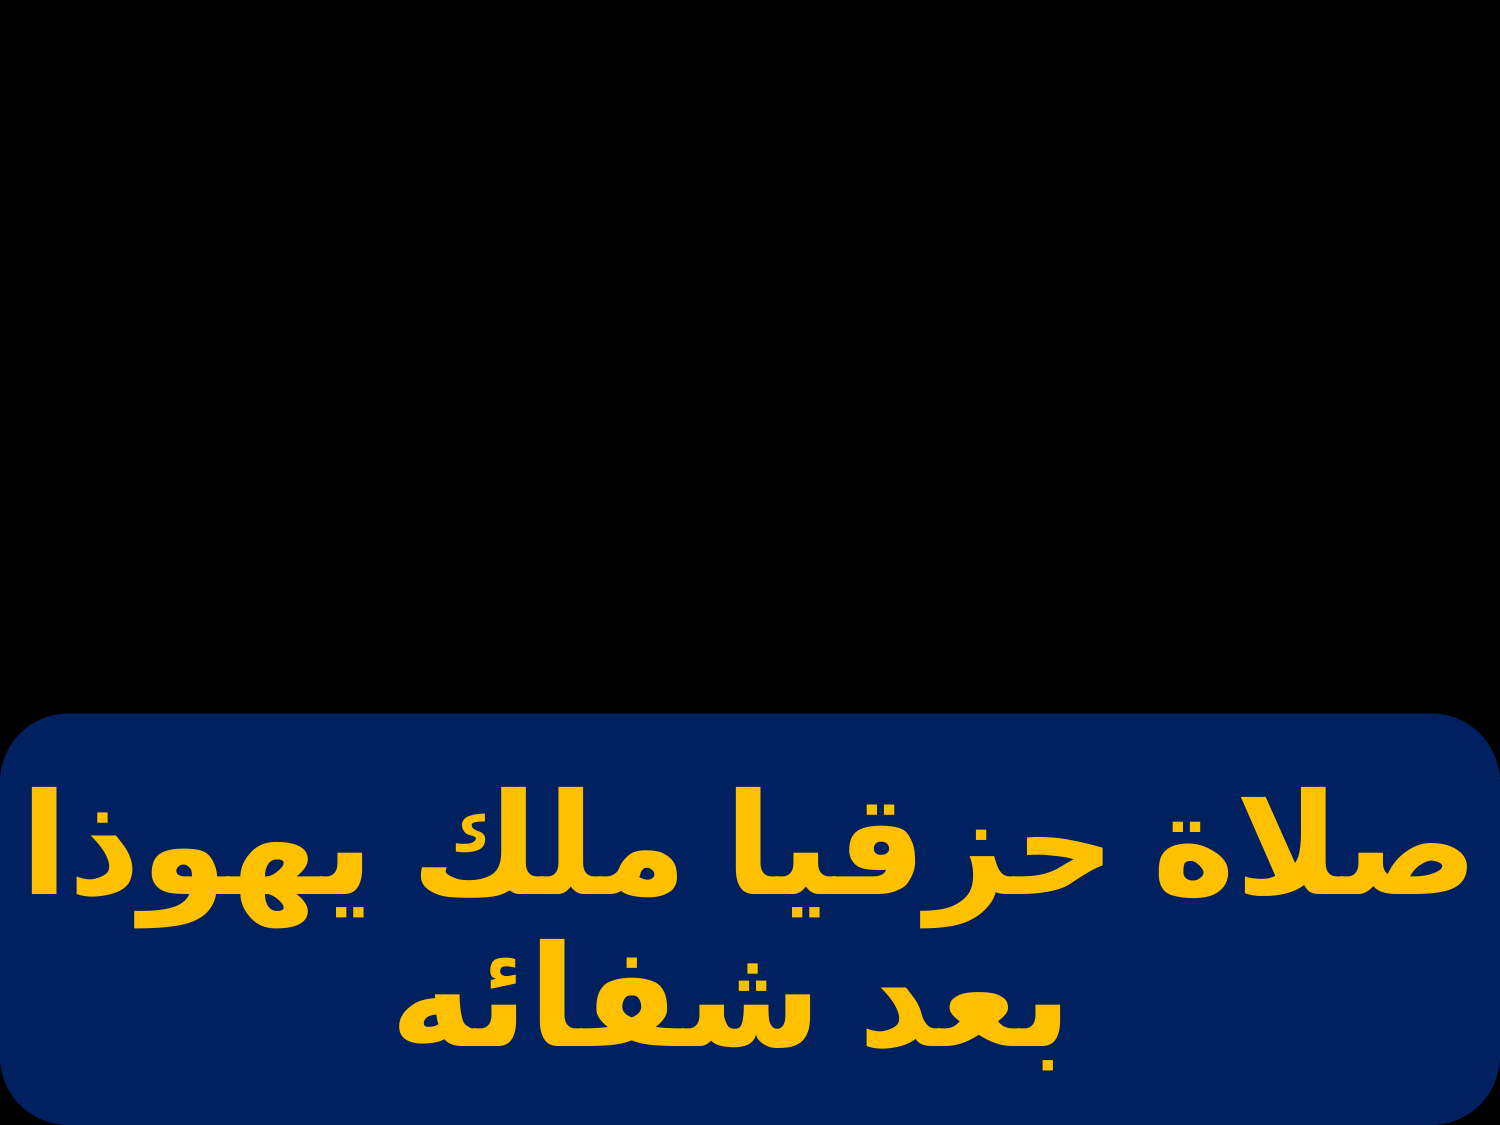

# صلاة حزقيا ملك يهوذا بعد شفائه